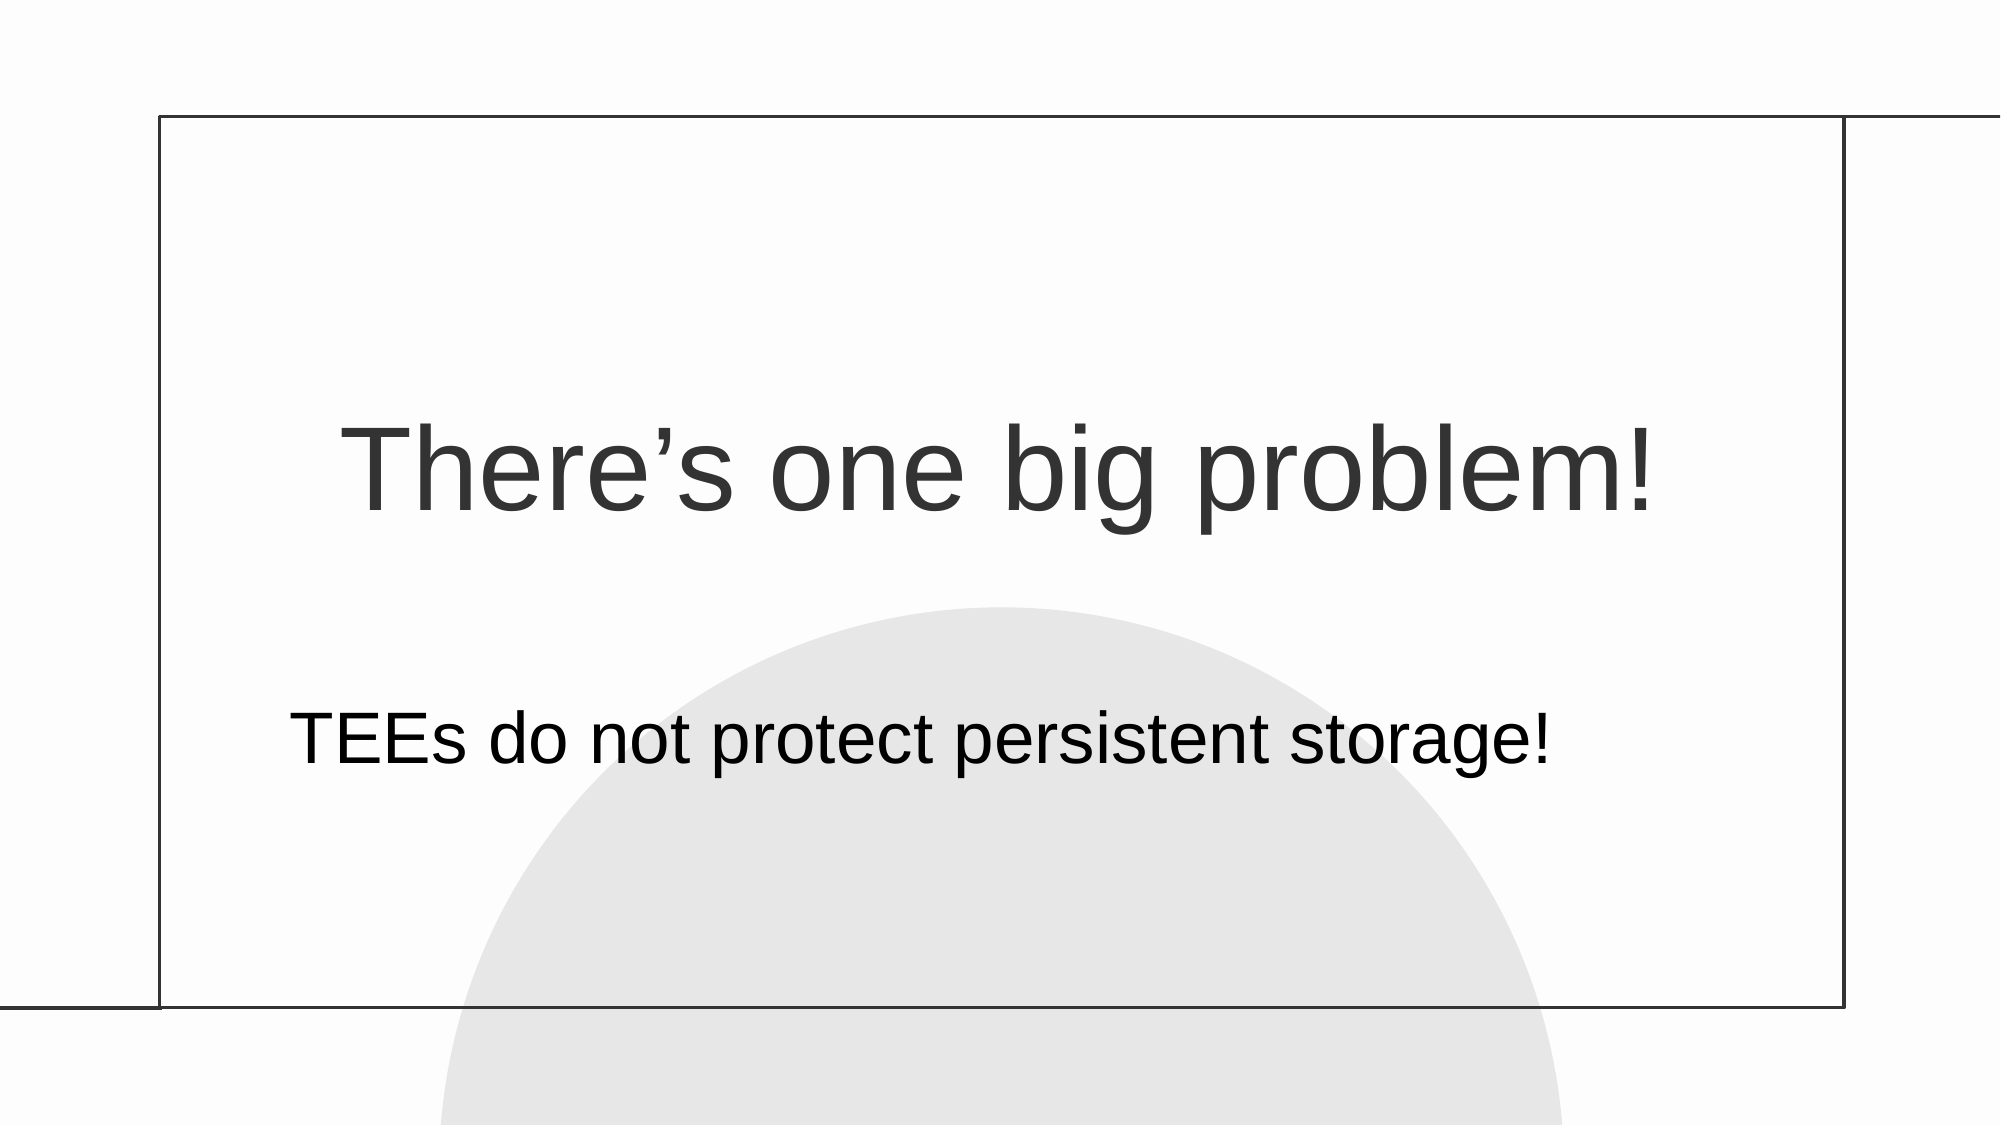

# There’s one big problem!
TEEs do not protect persistent storage!